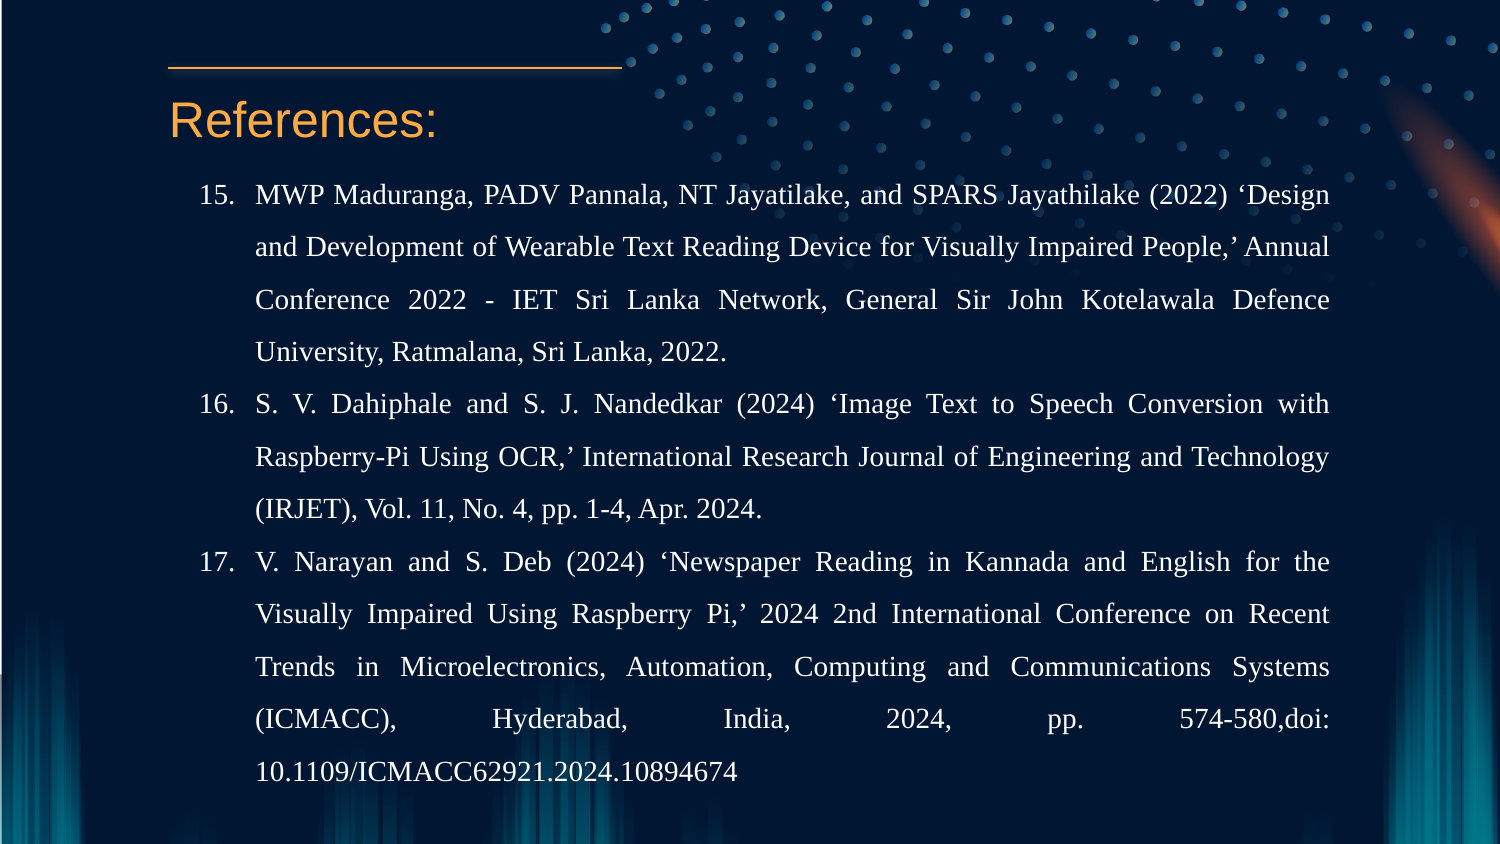

# References:
MWP Maduranga, PADV Pannala, NT Jayatilake, and SPARS Jayathilake (2022) ‘Design and Development of Wearable Text Reading Device for Visually Impaired People,’ Annual Conference 2022 - IET Sri Lanka Network, General Sir John Kotelawala Defence University, Ratmalana, Sri Lanka, 2022.
S. V. Dahiphale and S. J. Nandedkar (2024) ‘Image Text to Speech Conversion with Raspberry-Pi Using OCR,’ International Research Journal of Engineering and Technology (IRJET), Vol. 11, No. 4, pp. 1-4, Apr. 2024.
V. Narayan and S. Deb (2024) ‘Newspaper Reading in Kannada and English for the Visually Impaired Using Raspberry Pi,’ 2024 2nd International Conference on Recent Trends in Microelectronics, Automation, Computing and Communications Systems (ICMACC), Hyderabad, India, 2024, pp. 574-580,doi: 10.1109/ICMACC62921.2024.10894674